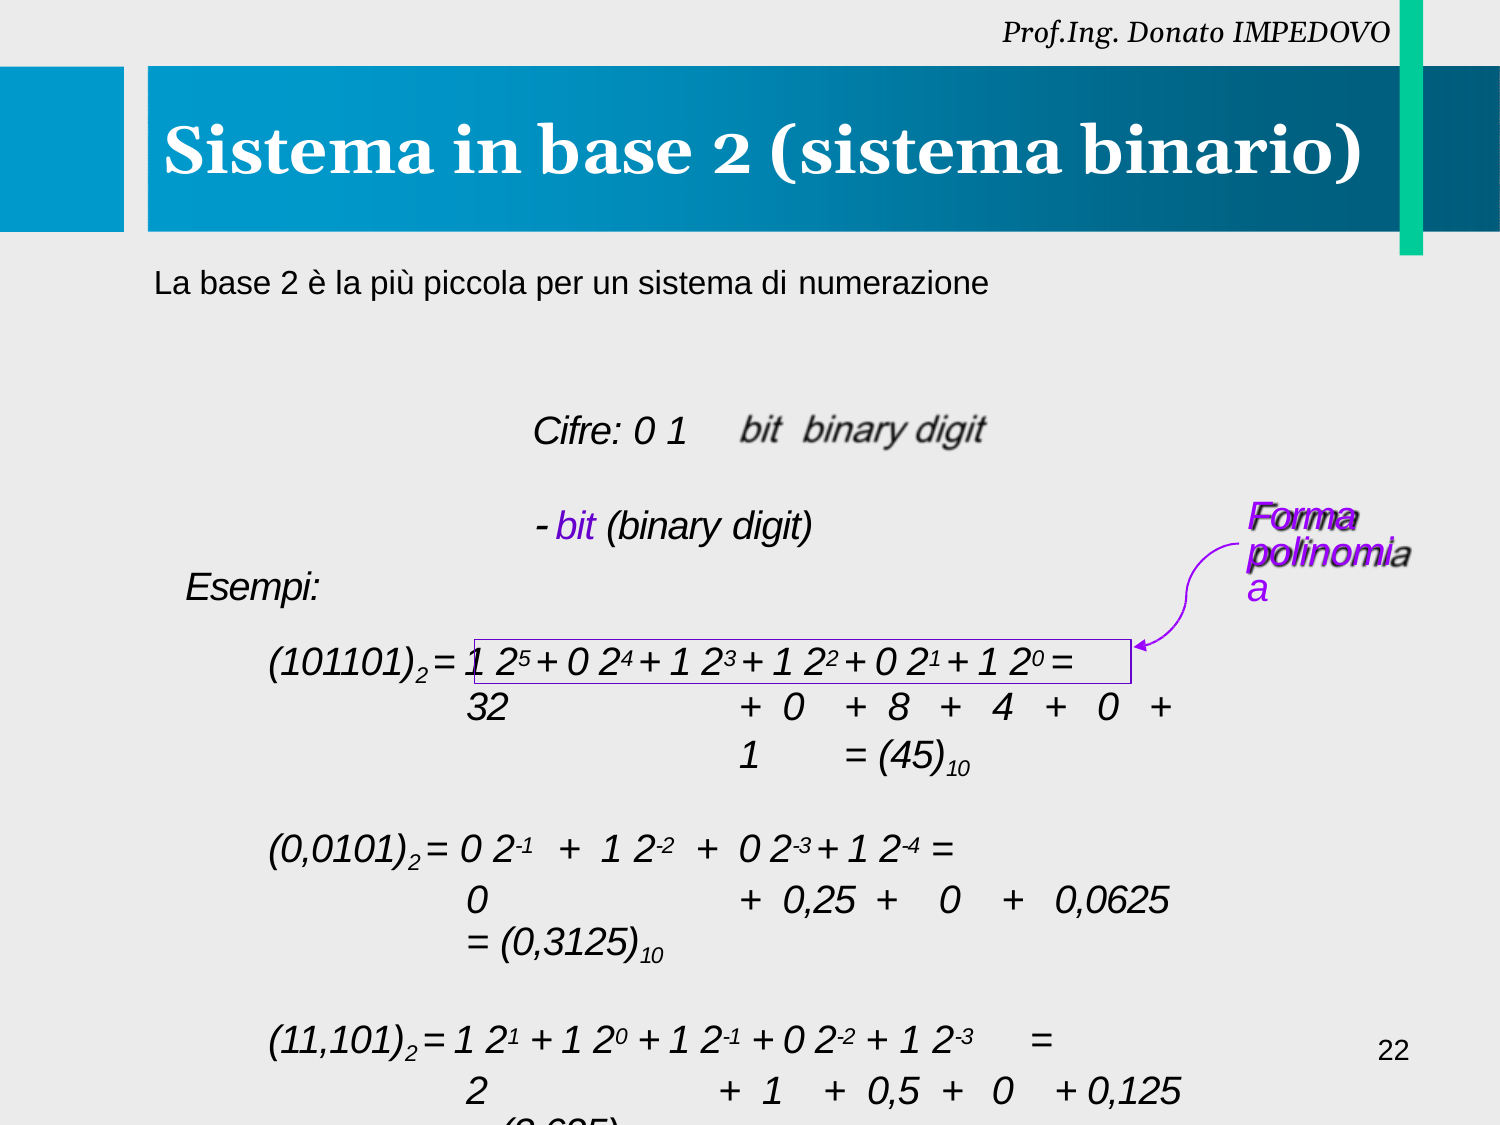

Prof.Ing. Donato IMPEDOVO
# Sistema in base 2 (sistema binario)

La base 2 è la più piccola per un sistema di numerazione

Cifre: 0 1	− bit (binary digit)

Forma  polinomia

Esempi:
(101101)2 = 1 25 + 0 24 + 1 23 + 1 22 + 0 21 + 1 20 =

32	+  0	+  8	+	4	+	0	+	1	= (45)10

(0,0101)2 = 0 2-1	+	1 2-2	+	0 2-3 + 1 2-4 =
0	+  0,25	+	0	+	0,0625 = (0,3125)10

(11,101)2 = 1 21  + 1 20  + 1 2-1  + 0 2-2  + 1 2-3	=
2	+  1	+  0,5  +	0	+ 0,125 = (3,625)10
22